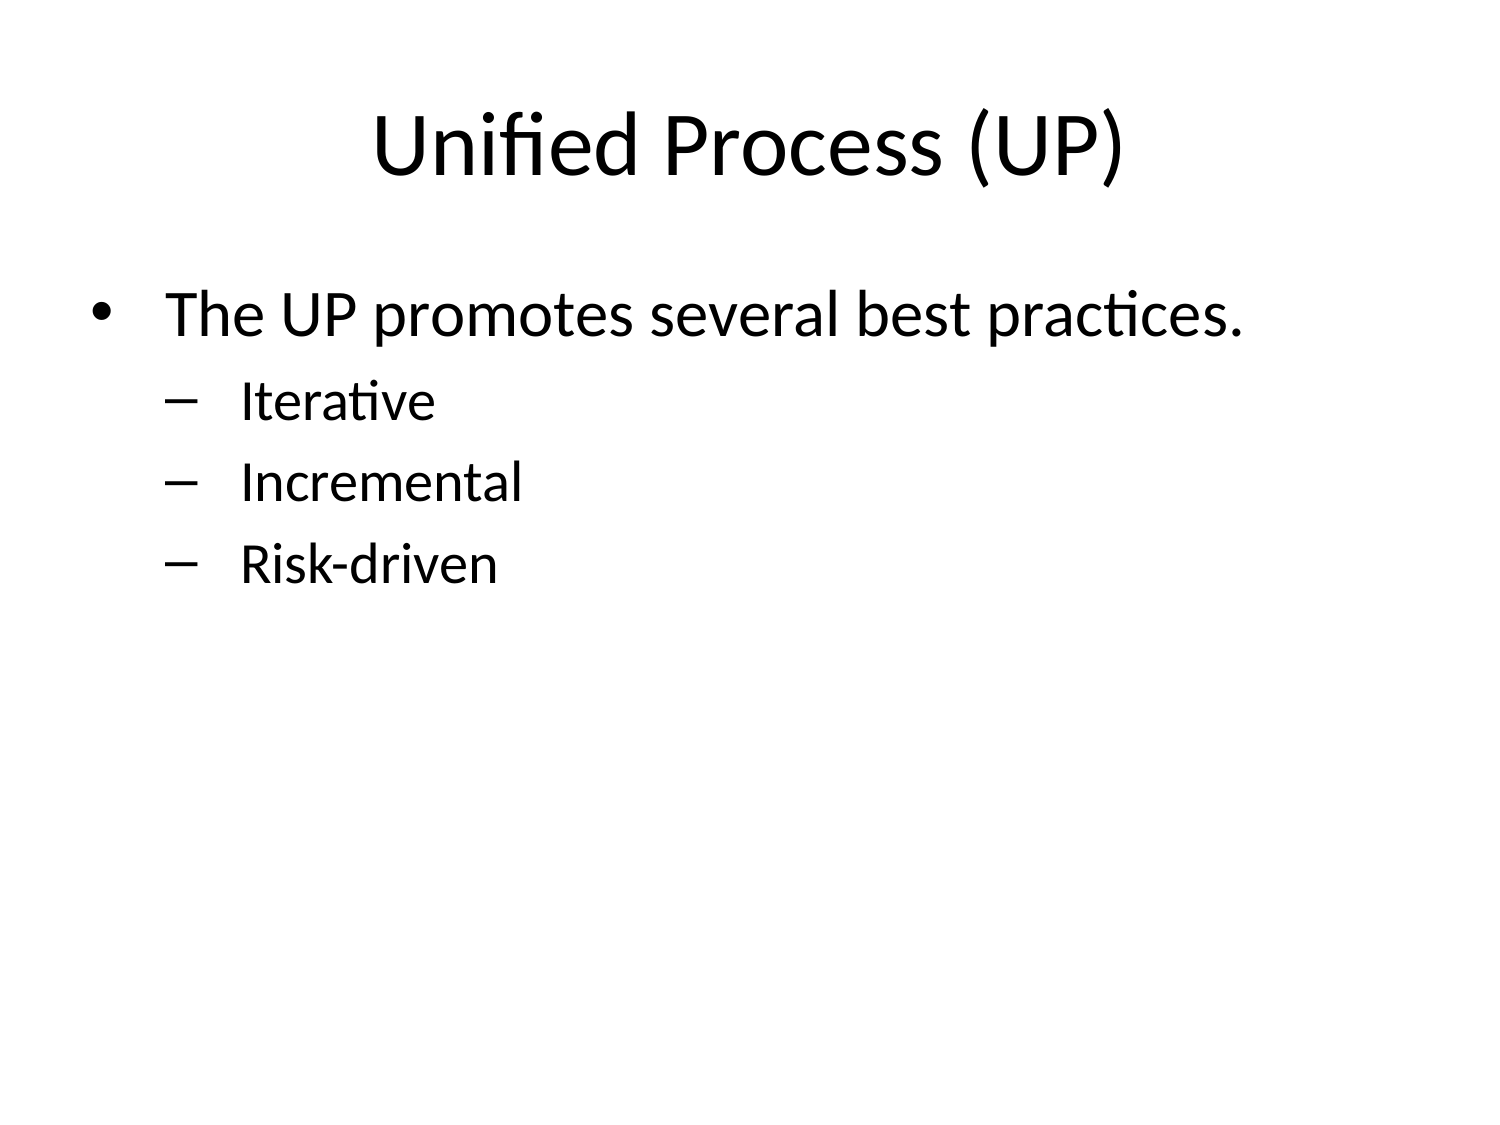

# Unified Process (UP)
The UP promotes several best practices.
Iterative
Incremental
Risk-driven